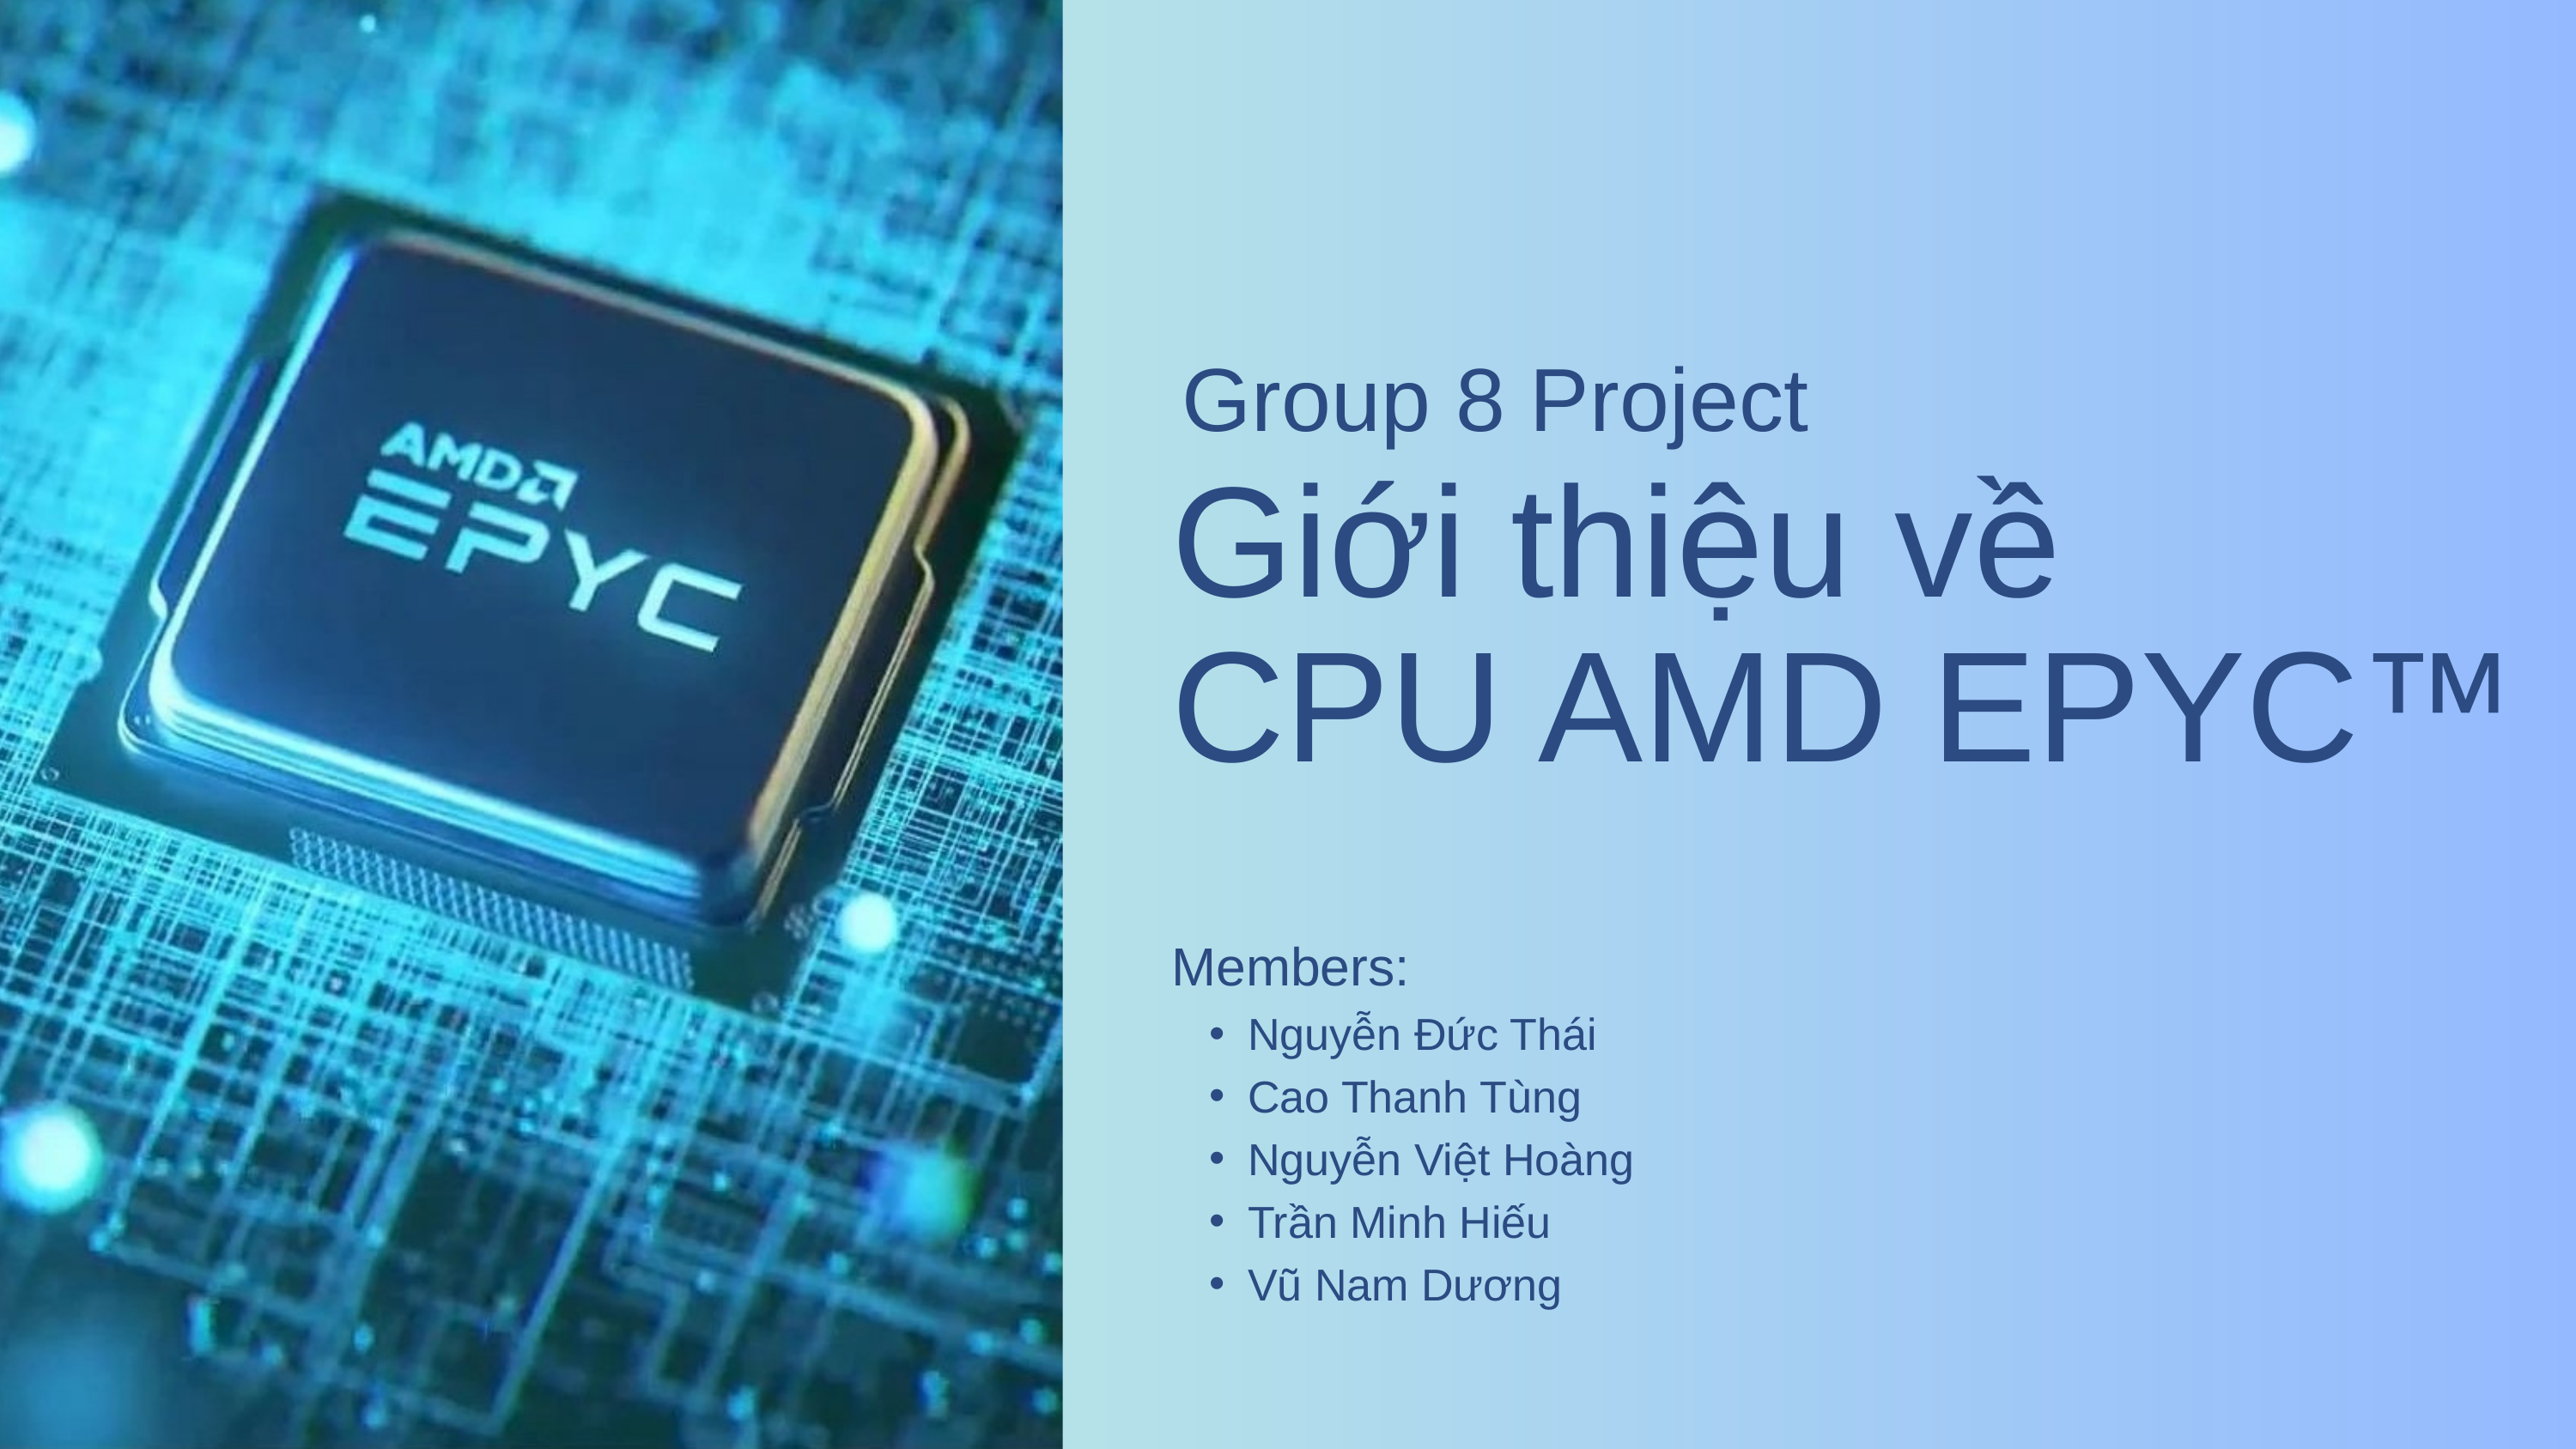

Group 8 Project
Giới thiệu về
CPU AMD EPYC™
Members:
Nguyễn Đức Thái
Cao Thanh Tùng
Nguyễn Việt Hoàng
Trần Minh Hiếu
Vũ Nam Dương